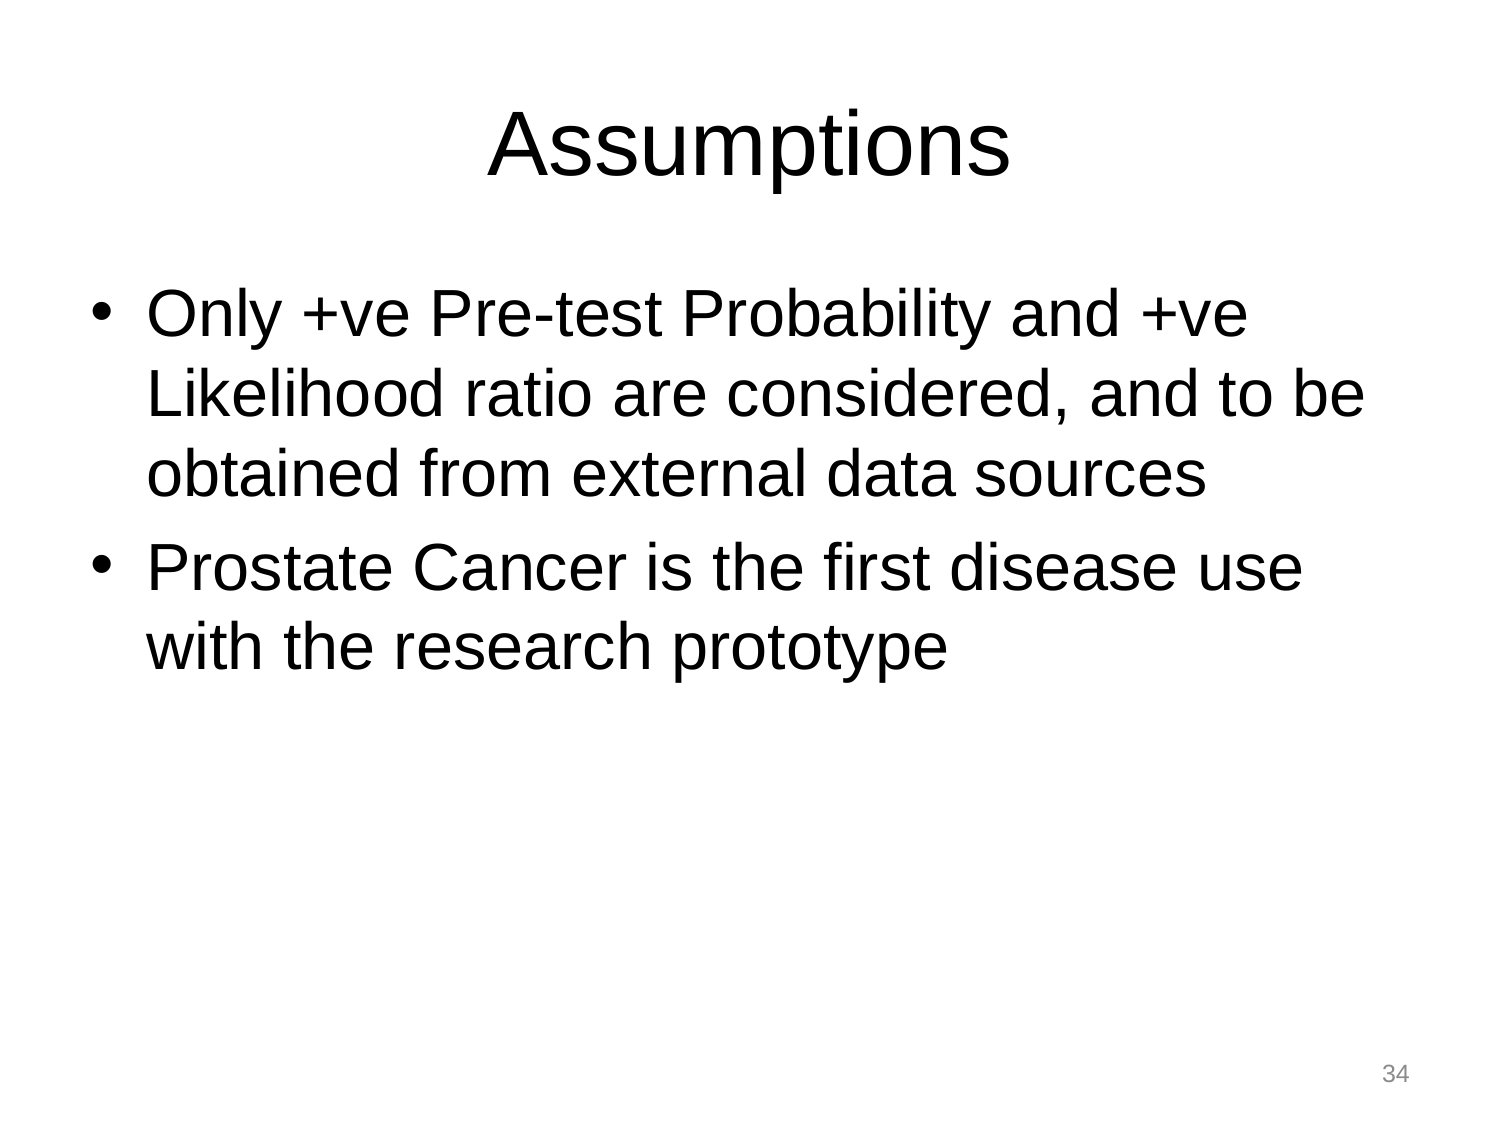

# Assumptions
Only +ve Pre-test Probability and +ve Likelihood ratio are considered, and to be obtained from external data sources
Prostate Cancer is the first disease use with the research prototype

34